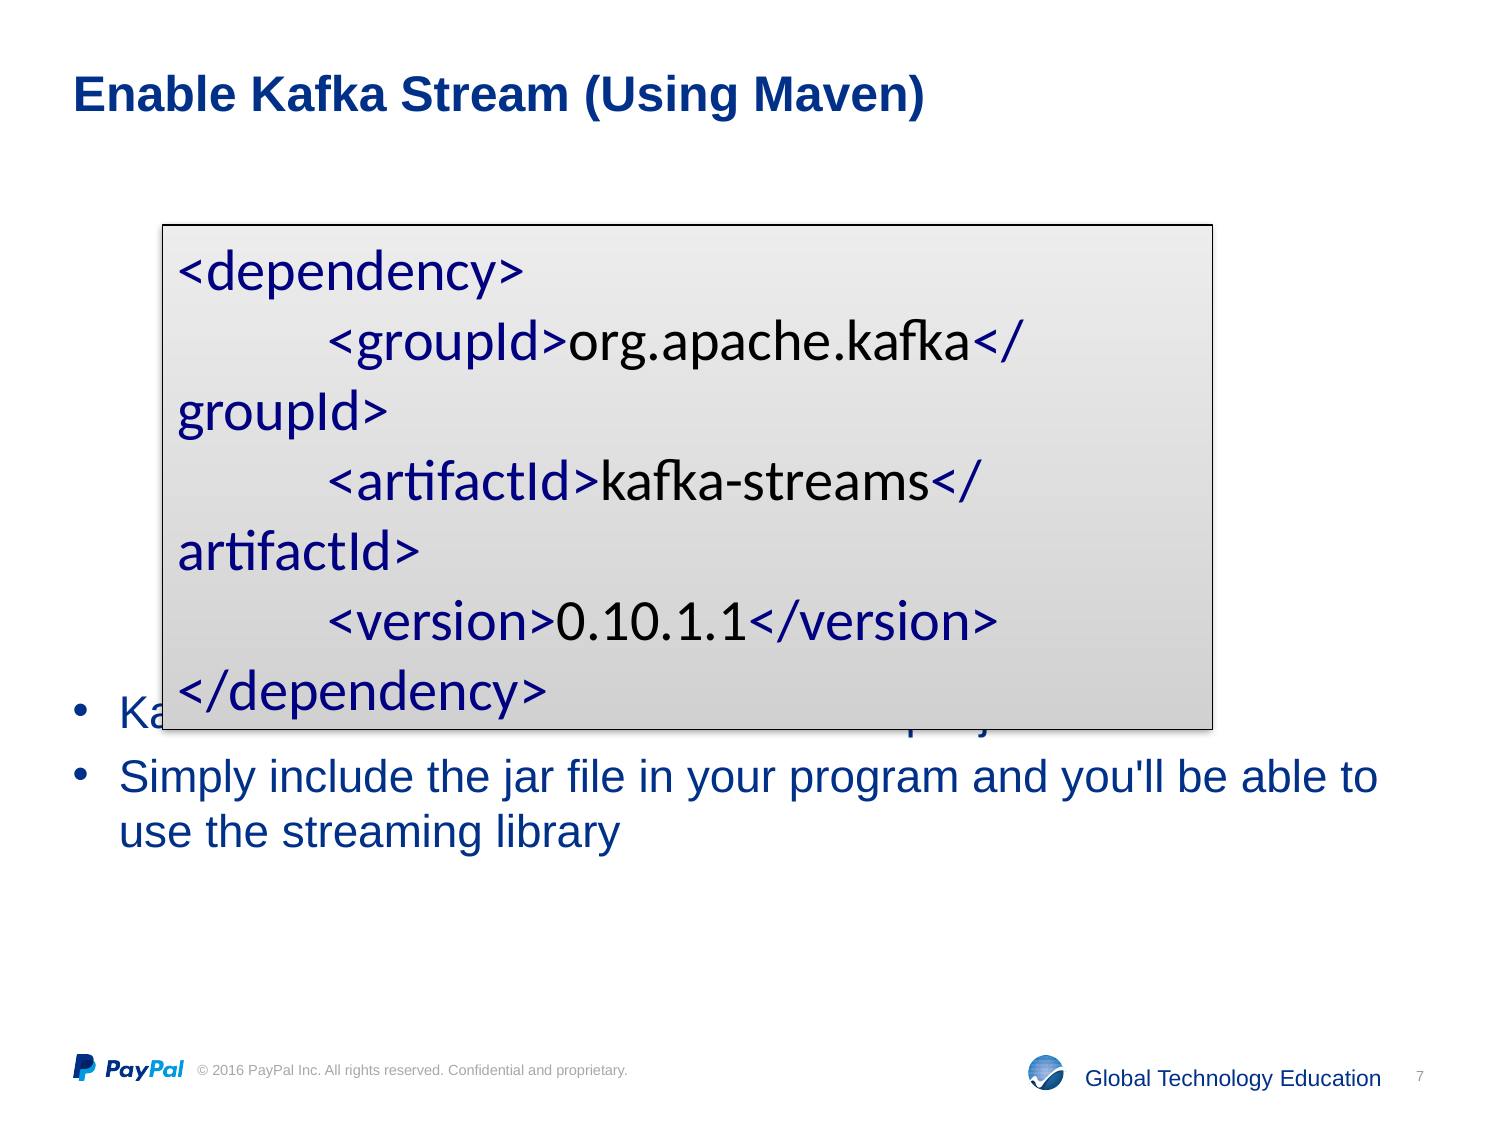

# Enable Kafka Stream (Using Maven)
<dependency>
	<groupId>org.apache.kafka</groupId>
	<artifactId>kafka-streams</artifactId>
	<version>0.10.1.1</version>
</dependency>
Kafka Streams are distributed as a simple jar file
Simply include the jar file in your program and you'll be able to use the streaming library
7